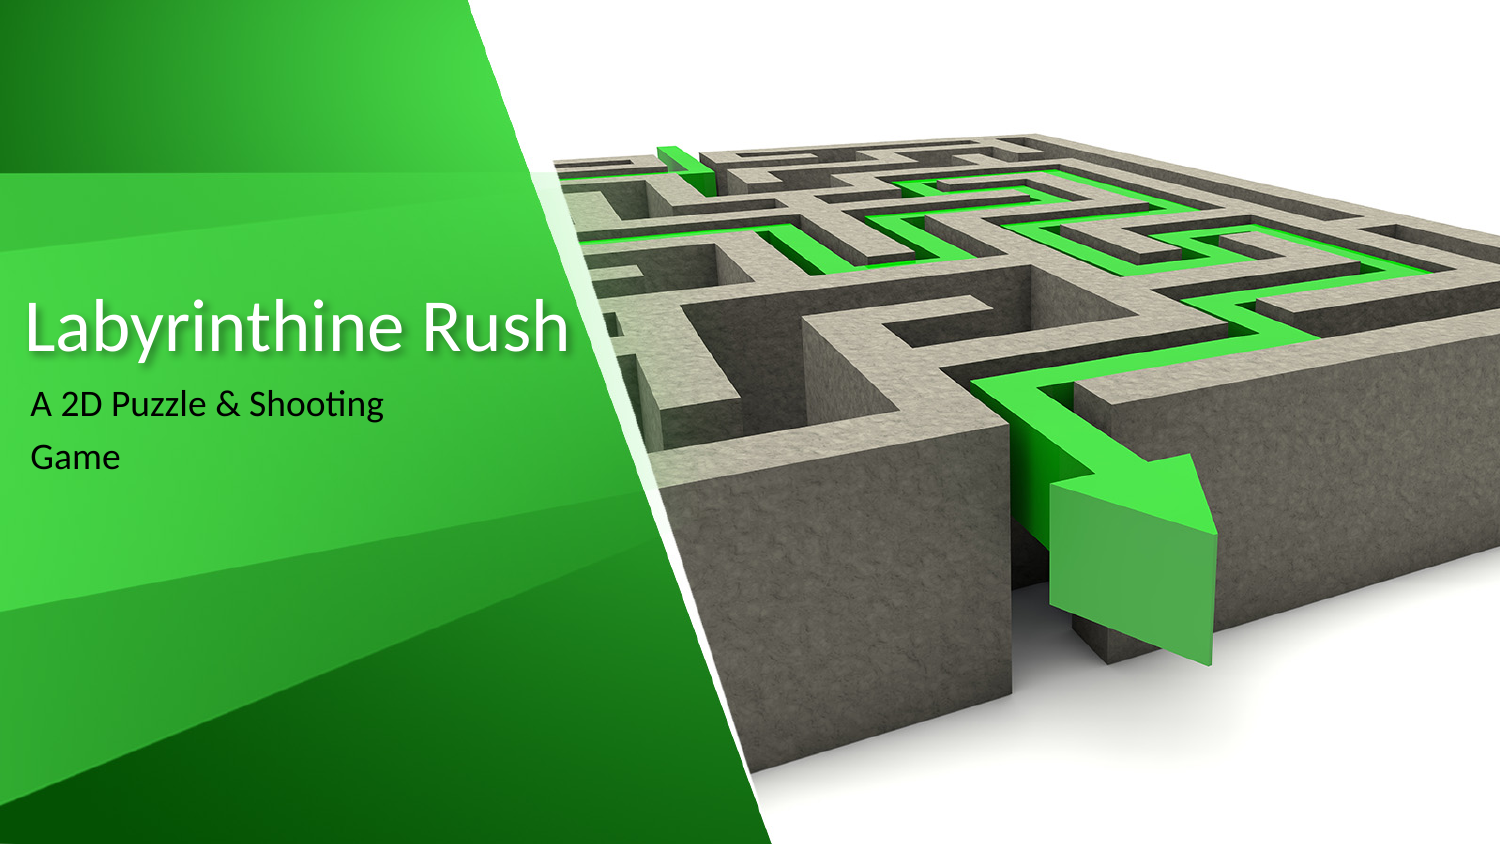

# Labyrinthine Rush
A 2D Puzzle & Shooting
Game